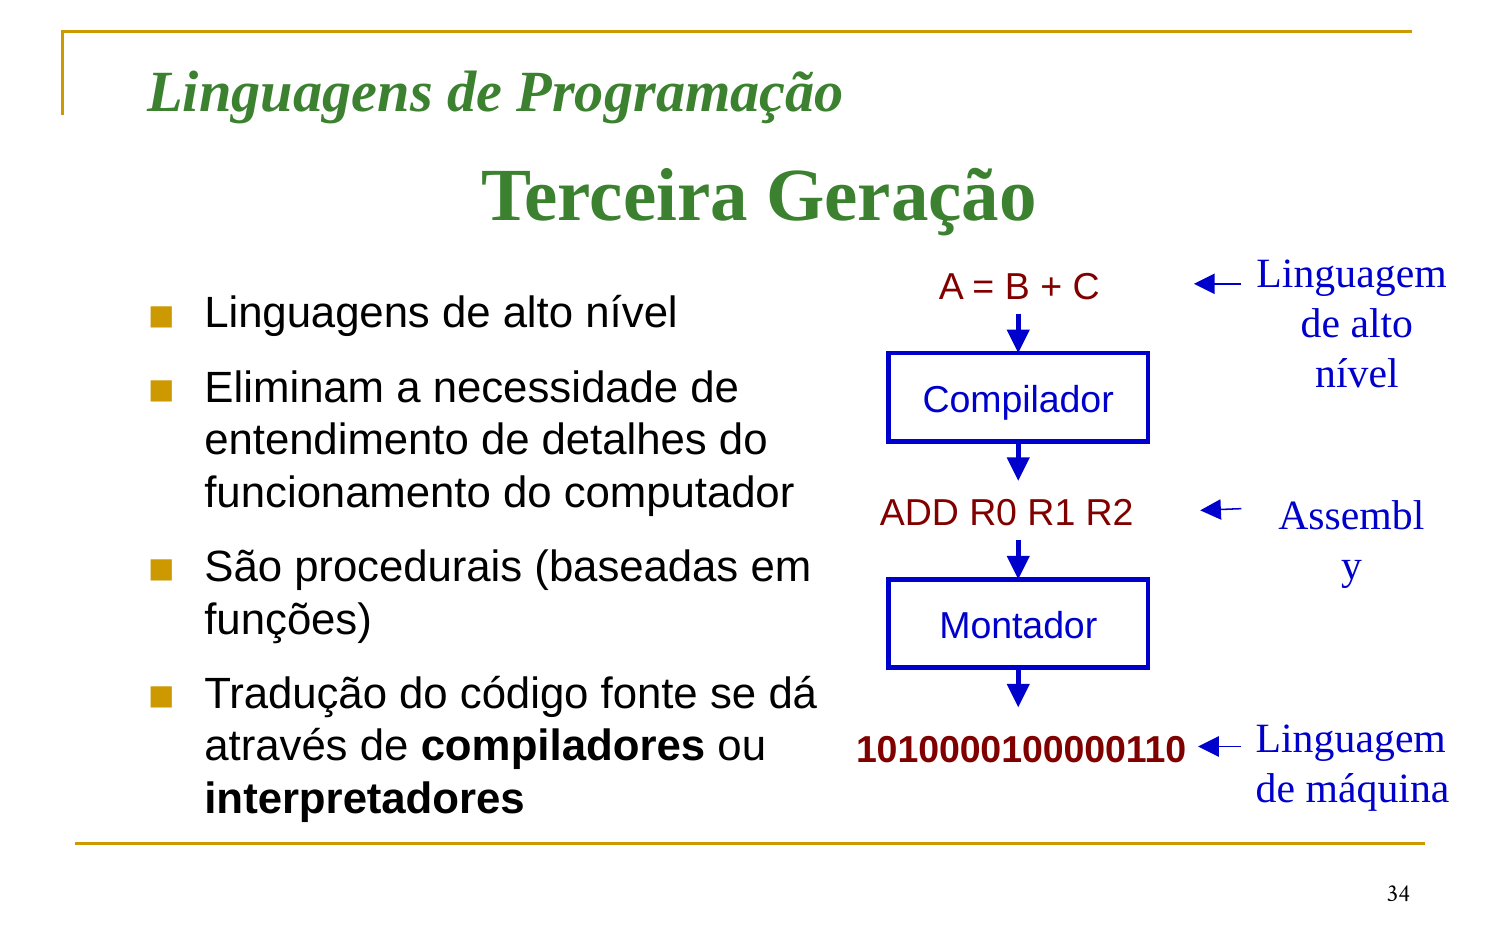

Linguagens de Programação
Terceira Geração
Linguagem
de alto nível
A = B + C
Linguagens de alto nível
Eliminam a necessidade de entendimento de detalhes do funcionamento do computador
São procedurais (baseadas em funções)
Tradução do código fonte se dá através de compiladores ou interpretadores

Compilador
Assembly
ADD R0 R1 R2
Montador
Linguagem
de máquina
1010000100000110
34